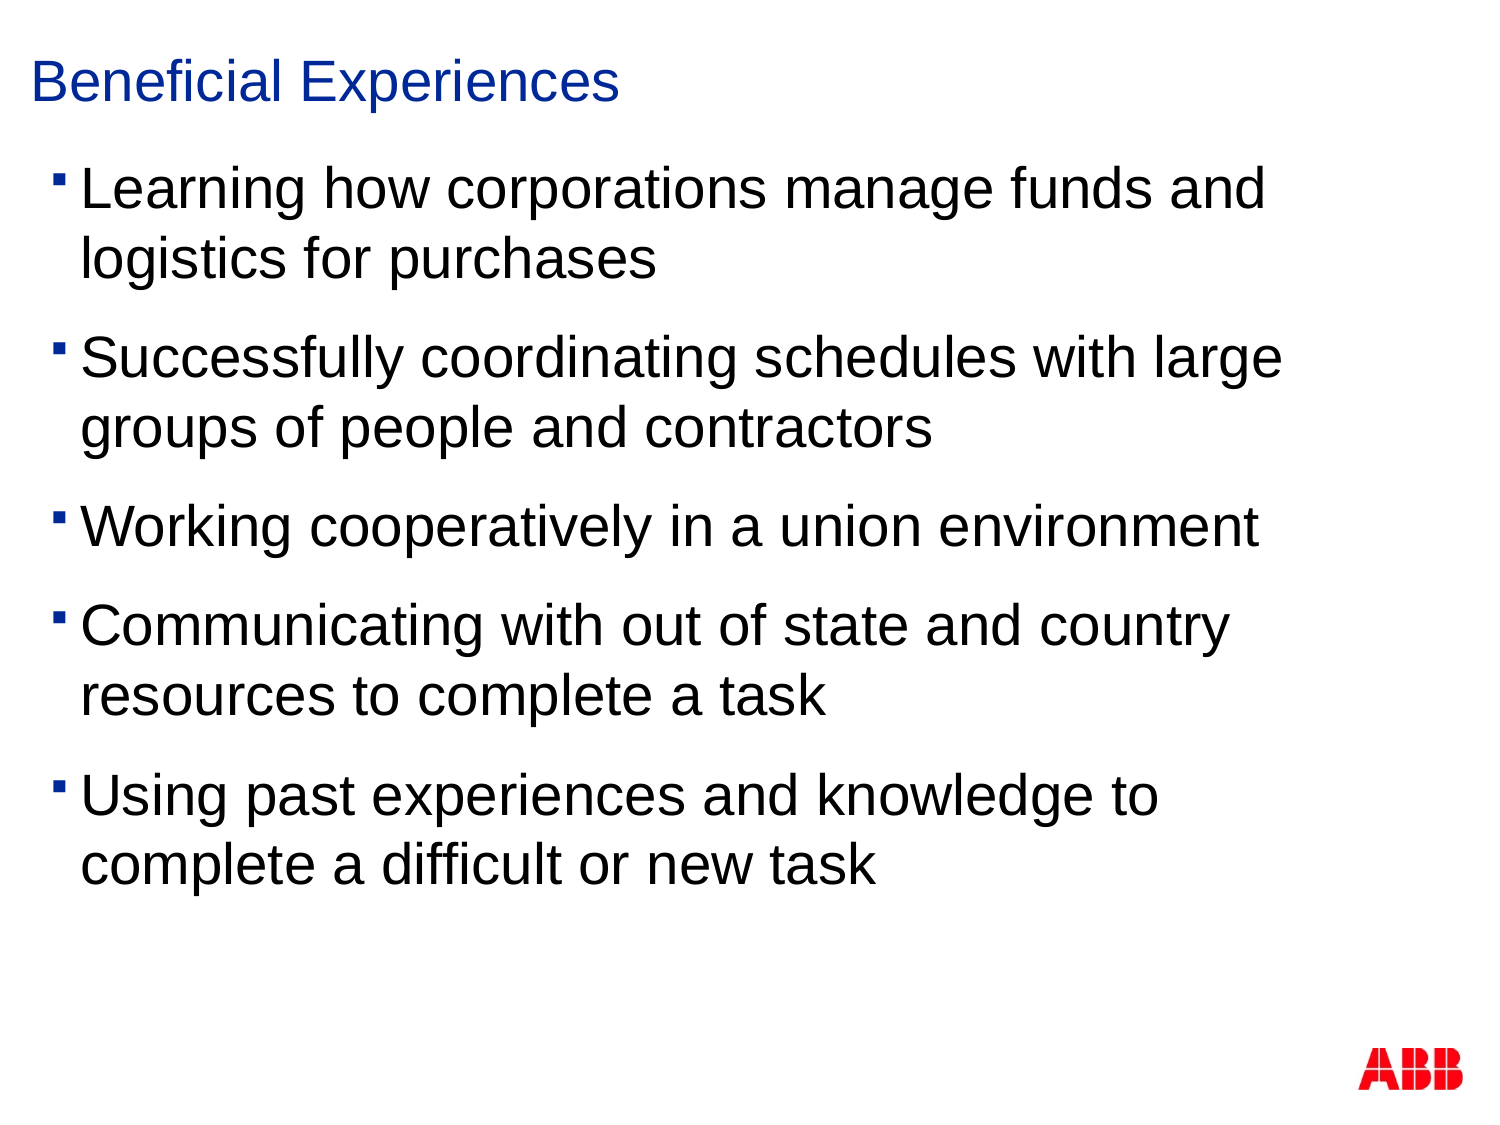

# Beneficial Experiences
Learning how corporations manage funds and logistics for purchases
Successfully coordinating schedules with large groups of people and contractors
Working cooperatively in a union environment
Communicating with out of state and country resources to complete a task
Using past experiences and knowledge to complete a difficult or new task